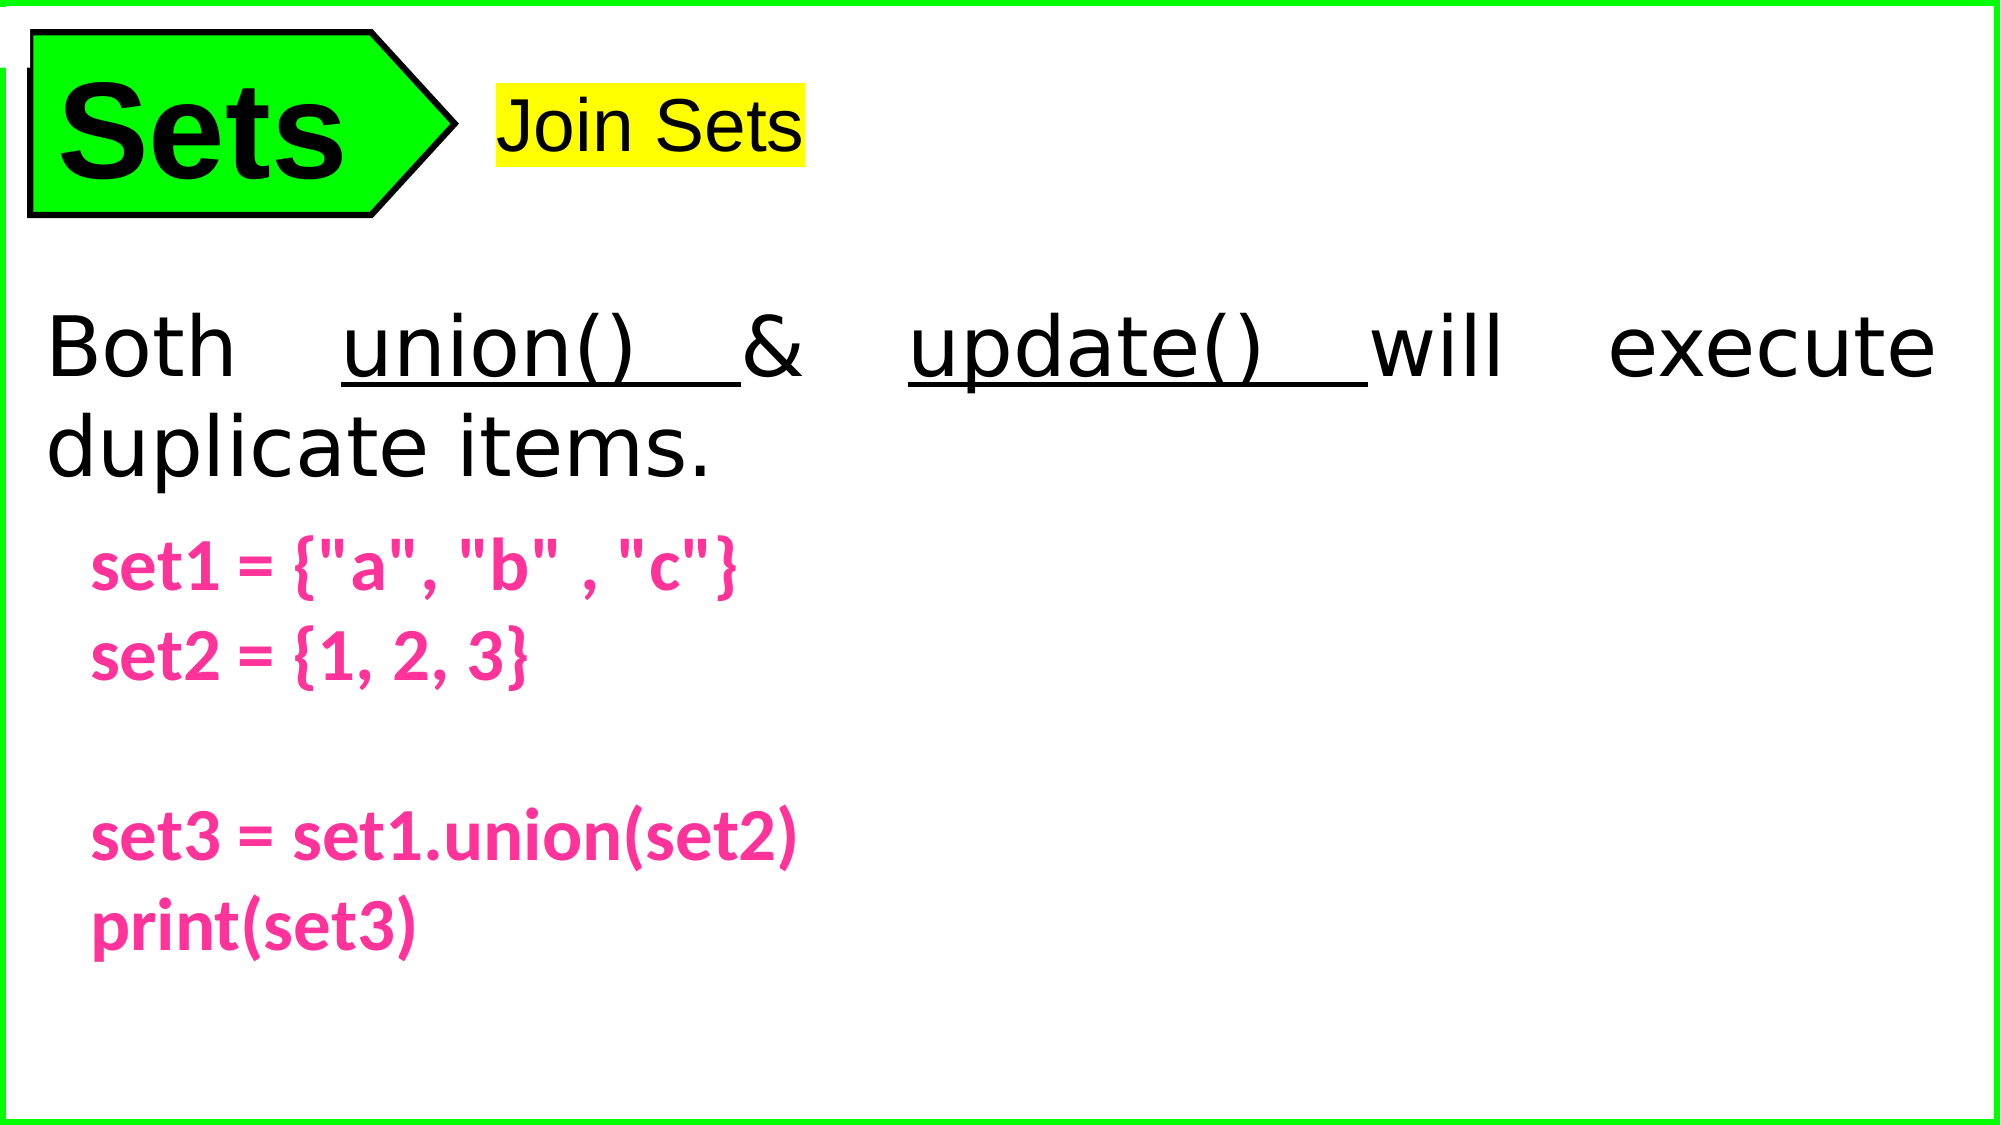

Sets
Join Sets

Both union() & update() will execute duplicate items.
set1 = {"a", "b" , "c"}
set2 = {1, 2, 3}

set3 = set1.union(set2)
print(set3)